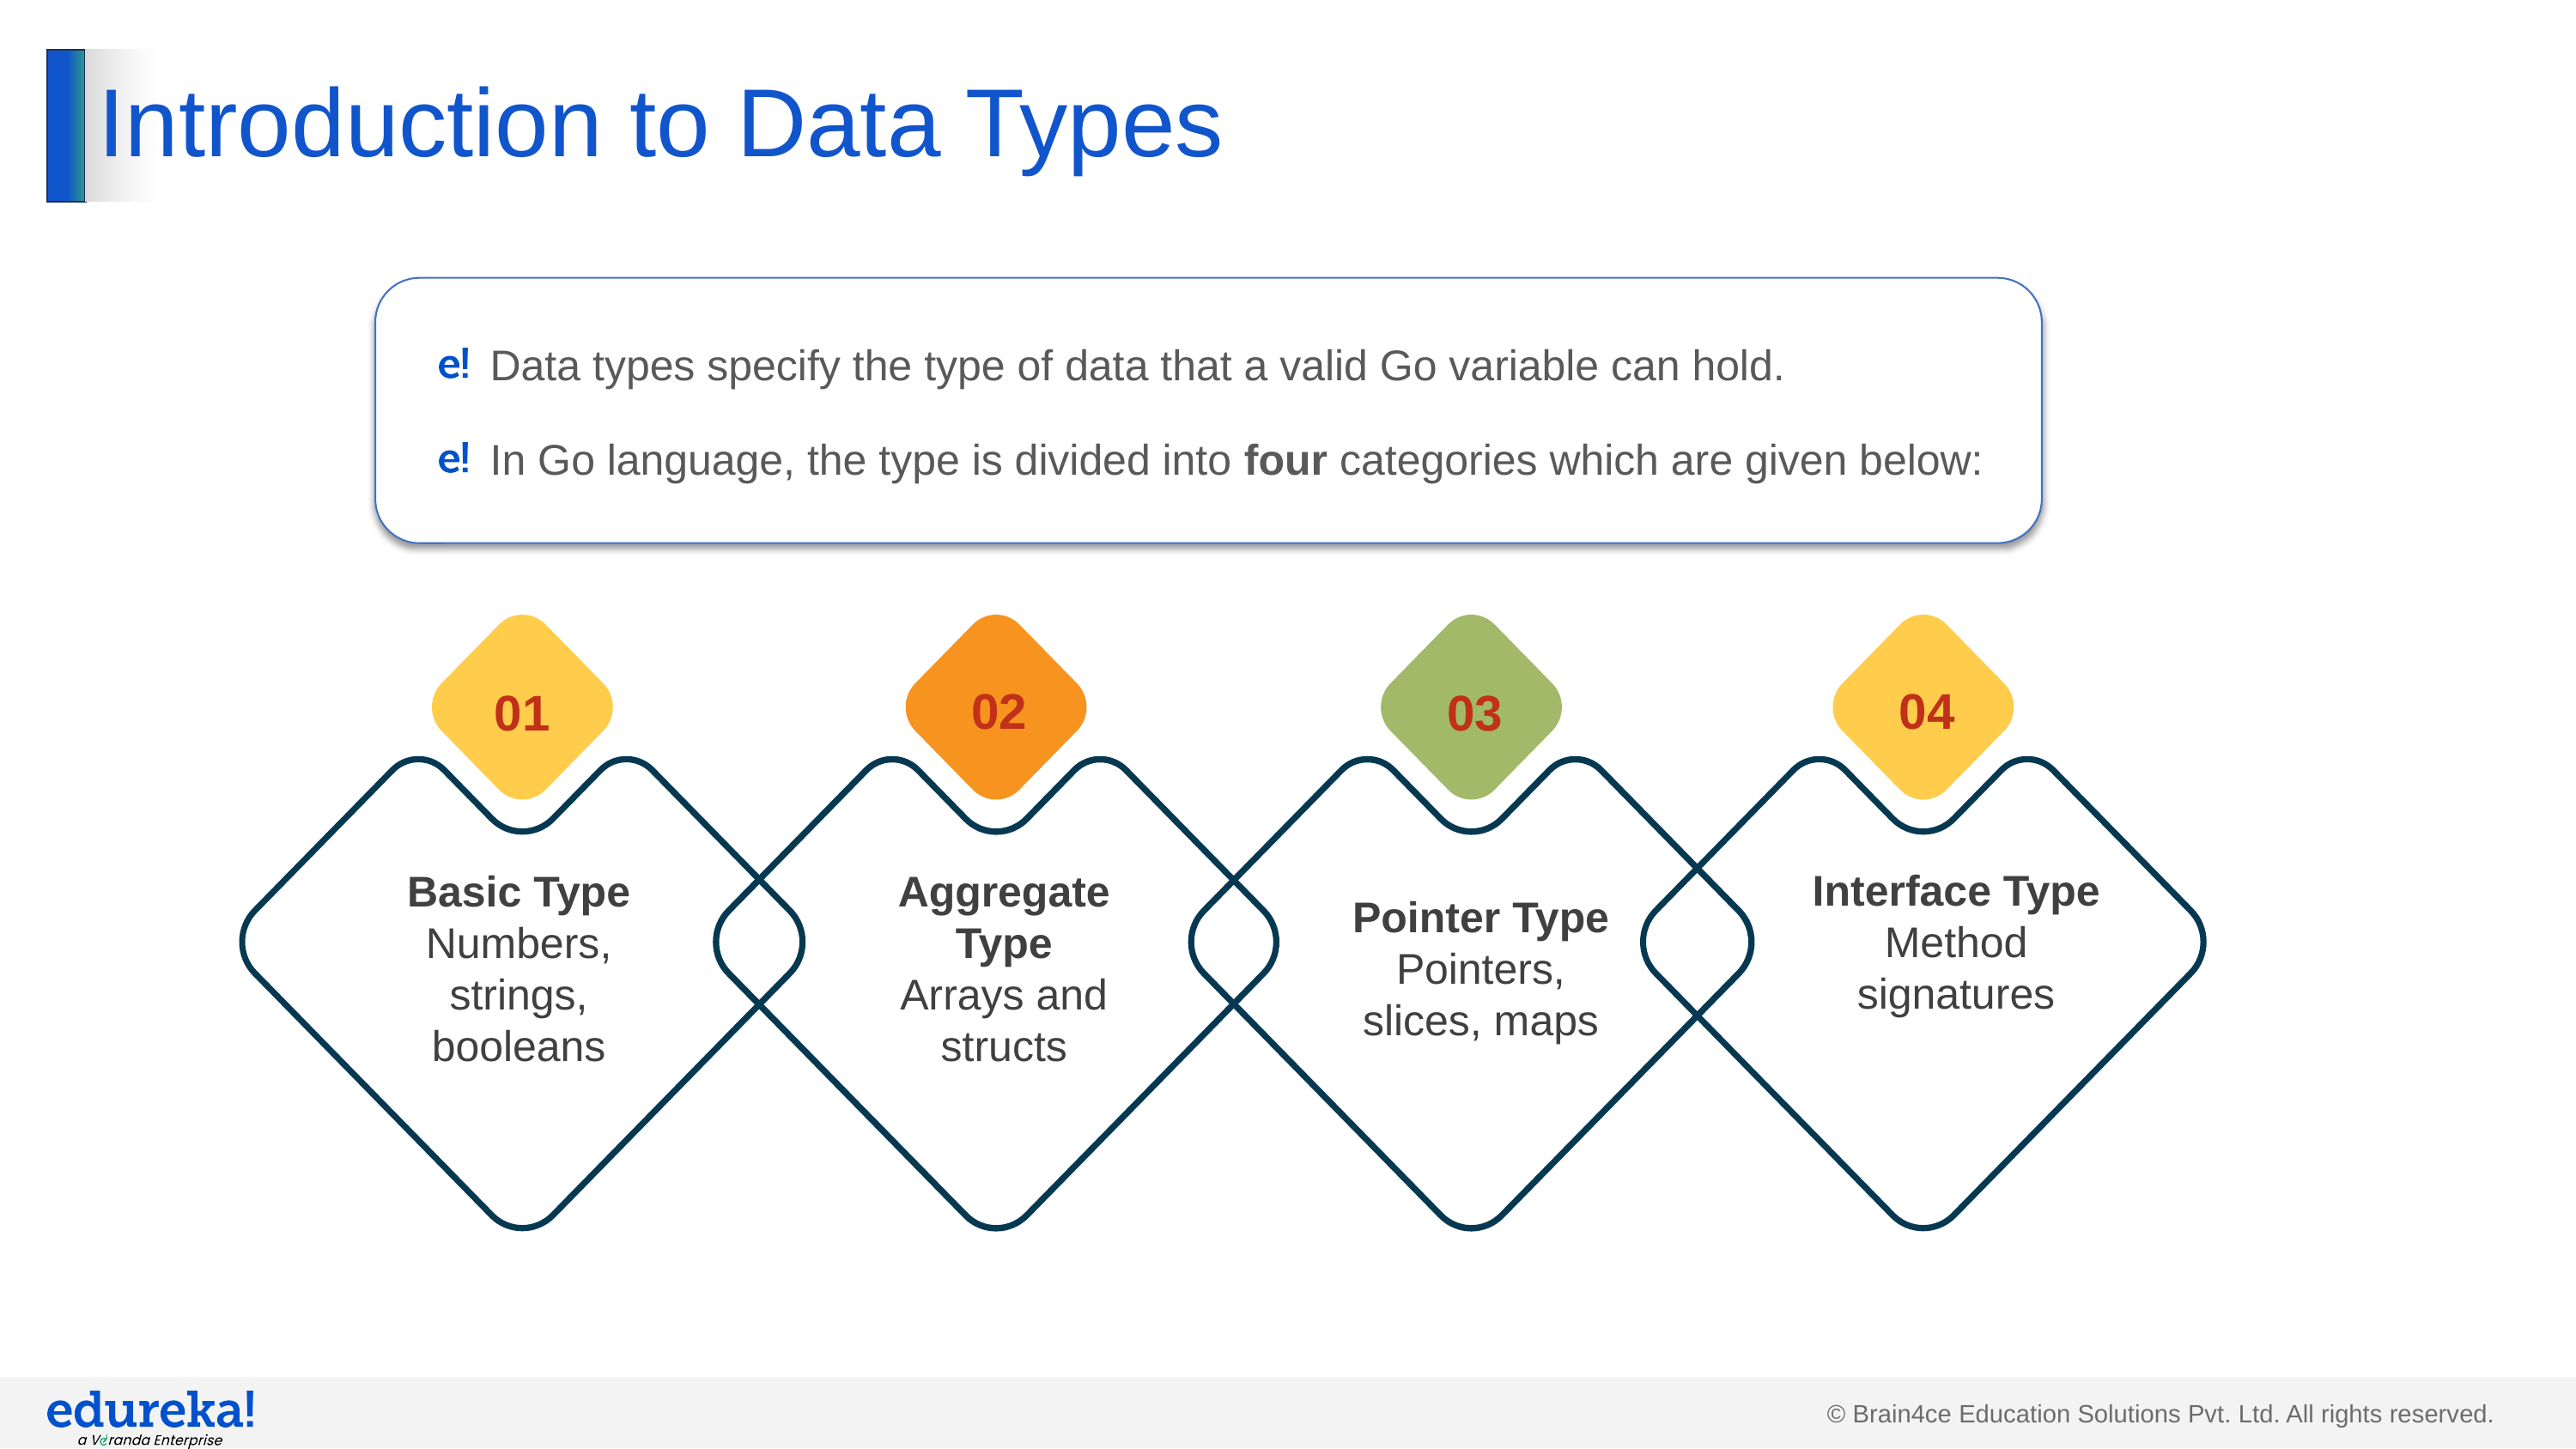

# Introduction to Data Types
Data types specify the type of data that a valid Go variable can hold.
In Go language, the type is divided into four categories which are given below:

02
04
01
03

Basic Type
Numbers, strings, booleans
Aggregate Type
Arrays and structs
Interface Type
Method signatures
Pointer Type
Pointers, slices, maps